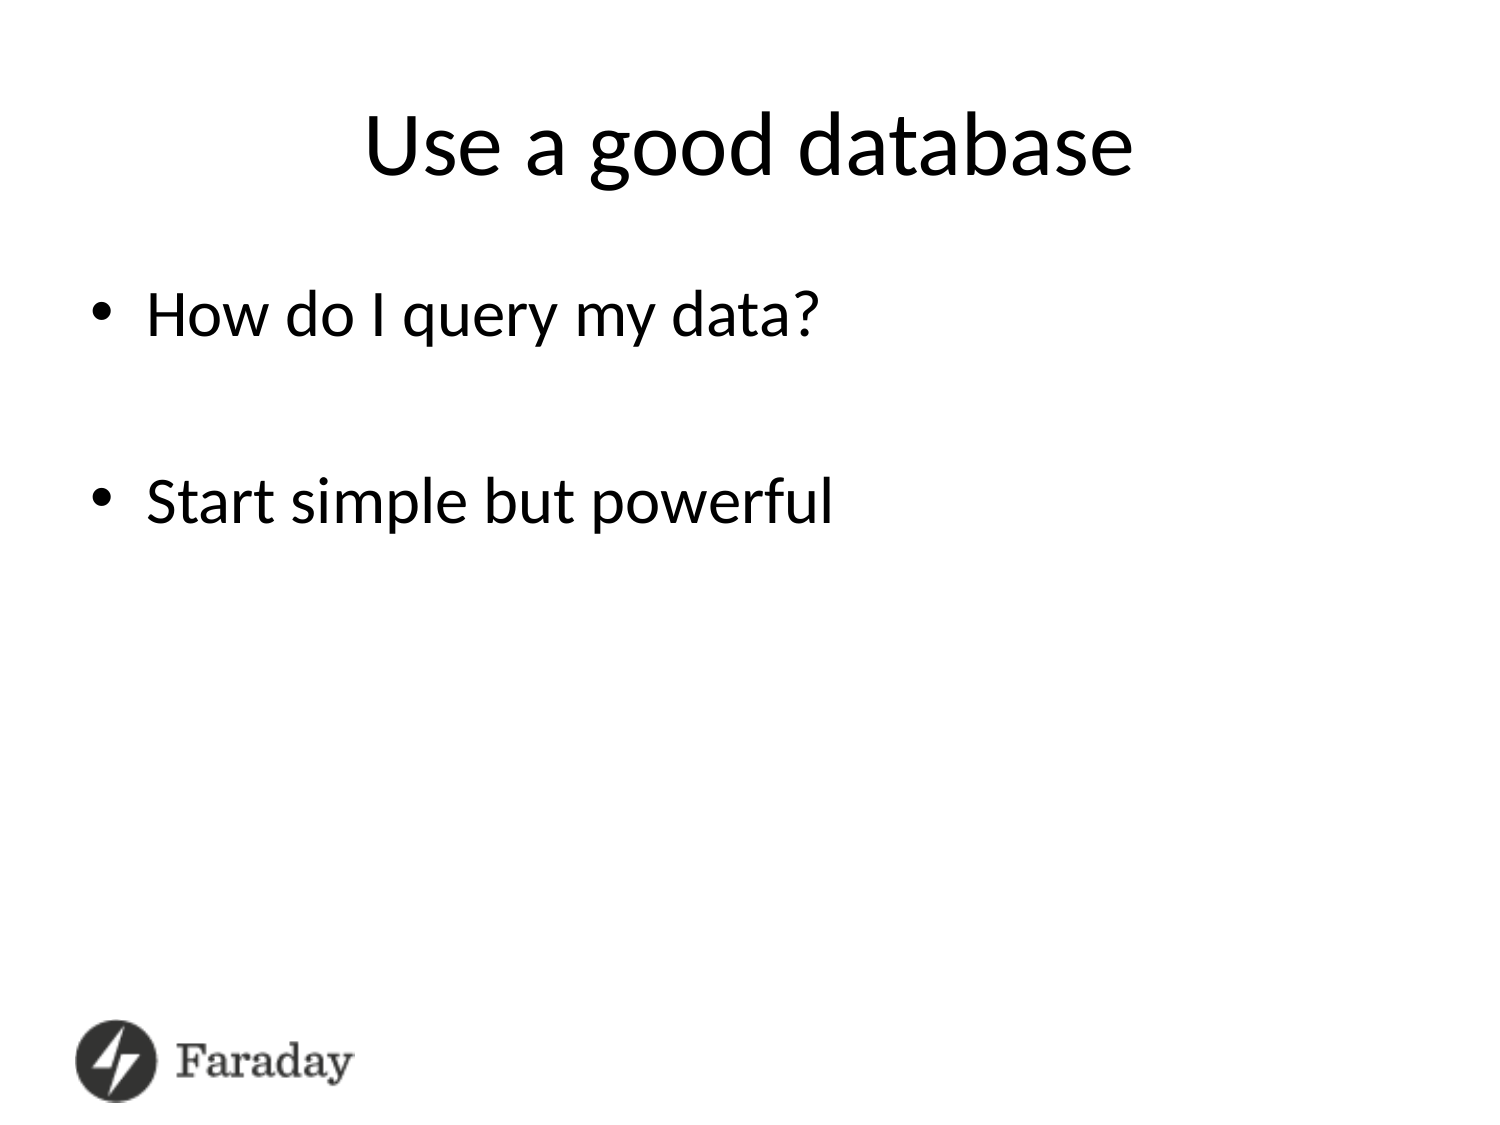

# Use a good database
How do I query my data?

Start simple but powerful